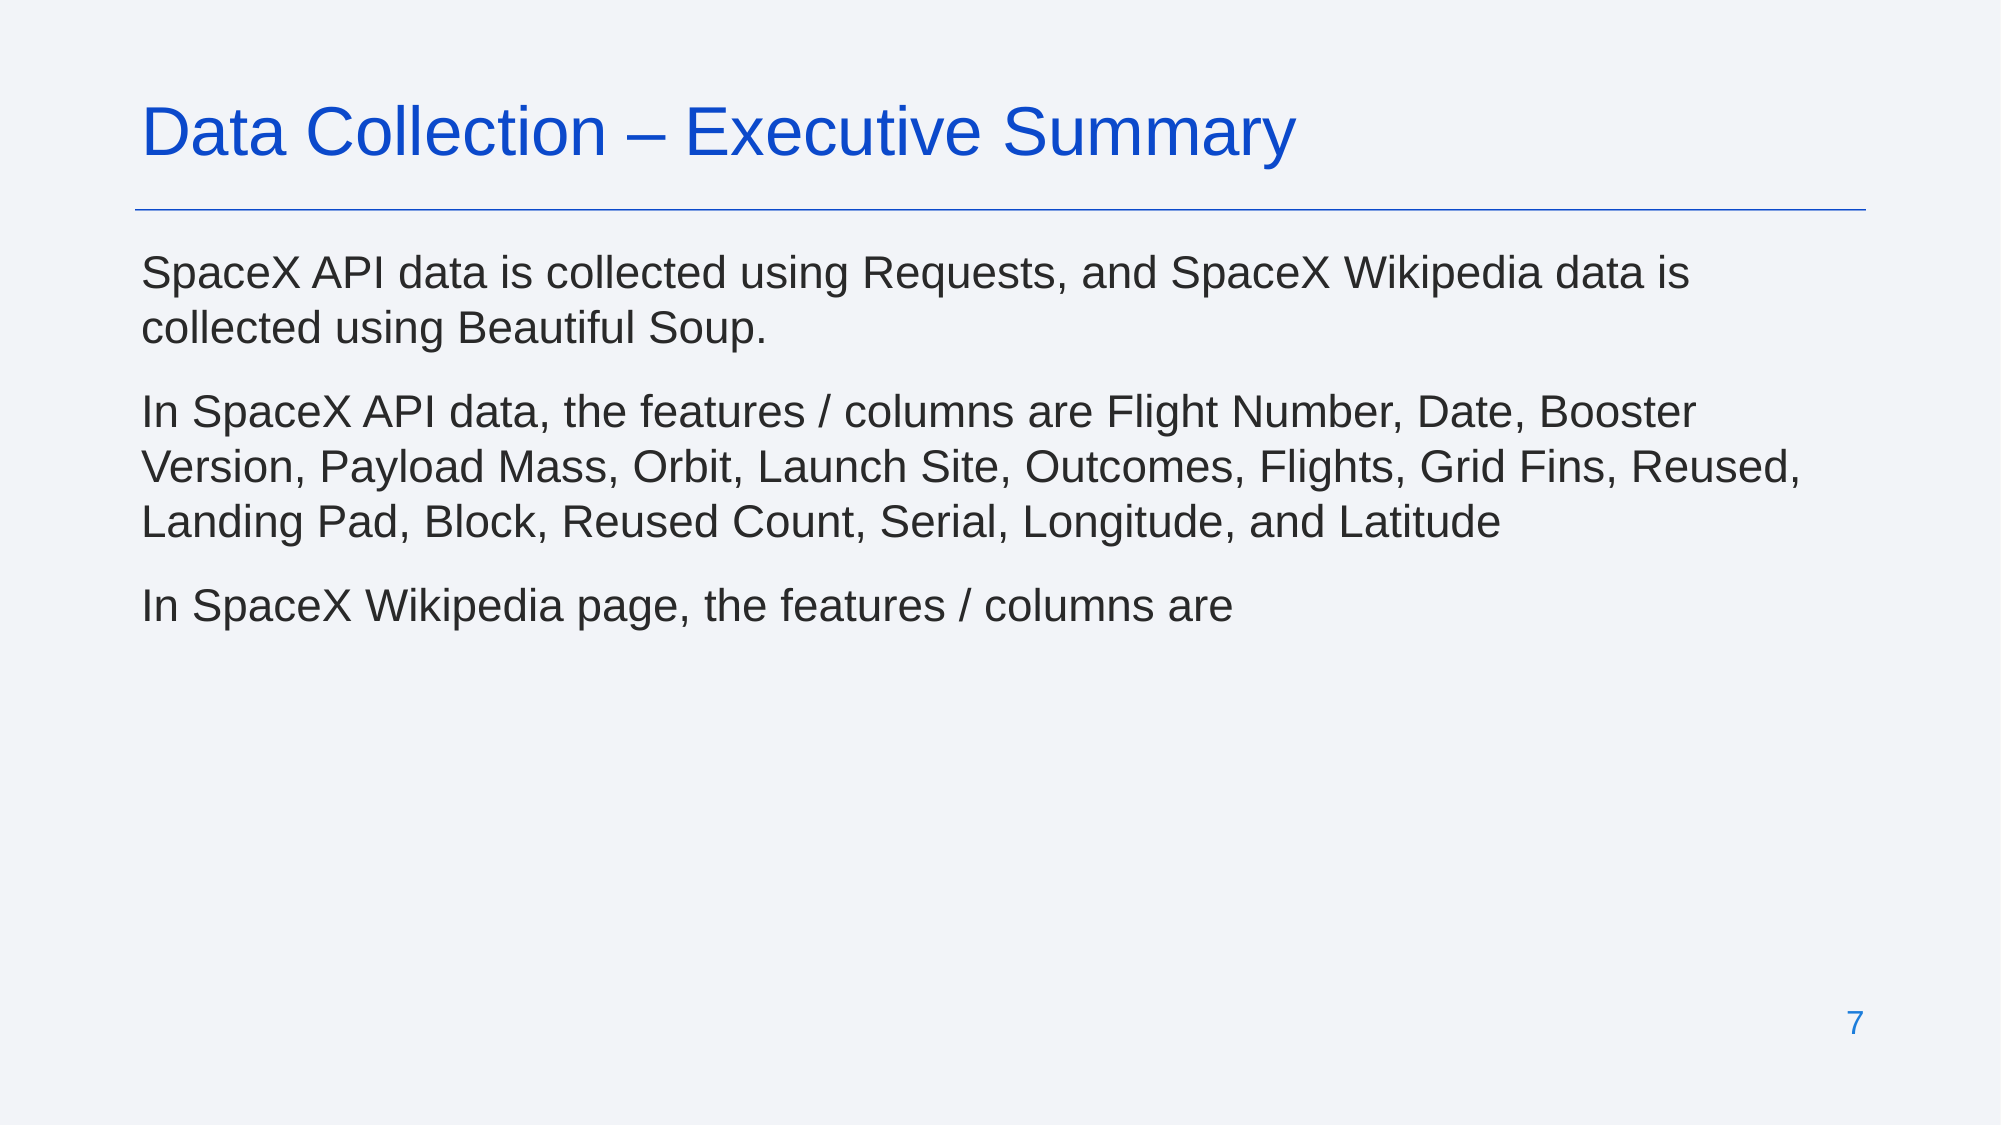

Data Collection – Executive Summary
SpaceX API data is collected using Requests, and SpaceX Wikipedia data is collected using Beautiful Soup.
In SpaceX API data, the features / columns are Flight Number, Date, Booster Version, Payload Mass, Orbit, Launch Site, Outcomes, Flights, Grid Fins, Reused, Landing Pad, Block, Reused Count, Serial, Longitude, and Latitude
In SpaceX Wikipedia page, the features / columns are

7